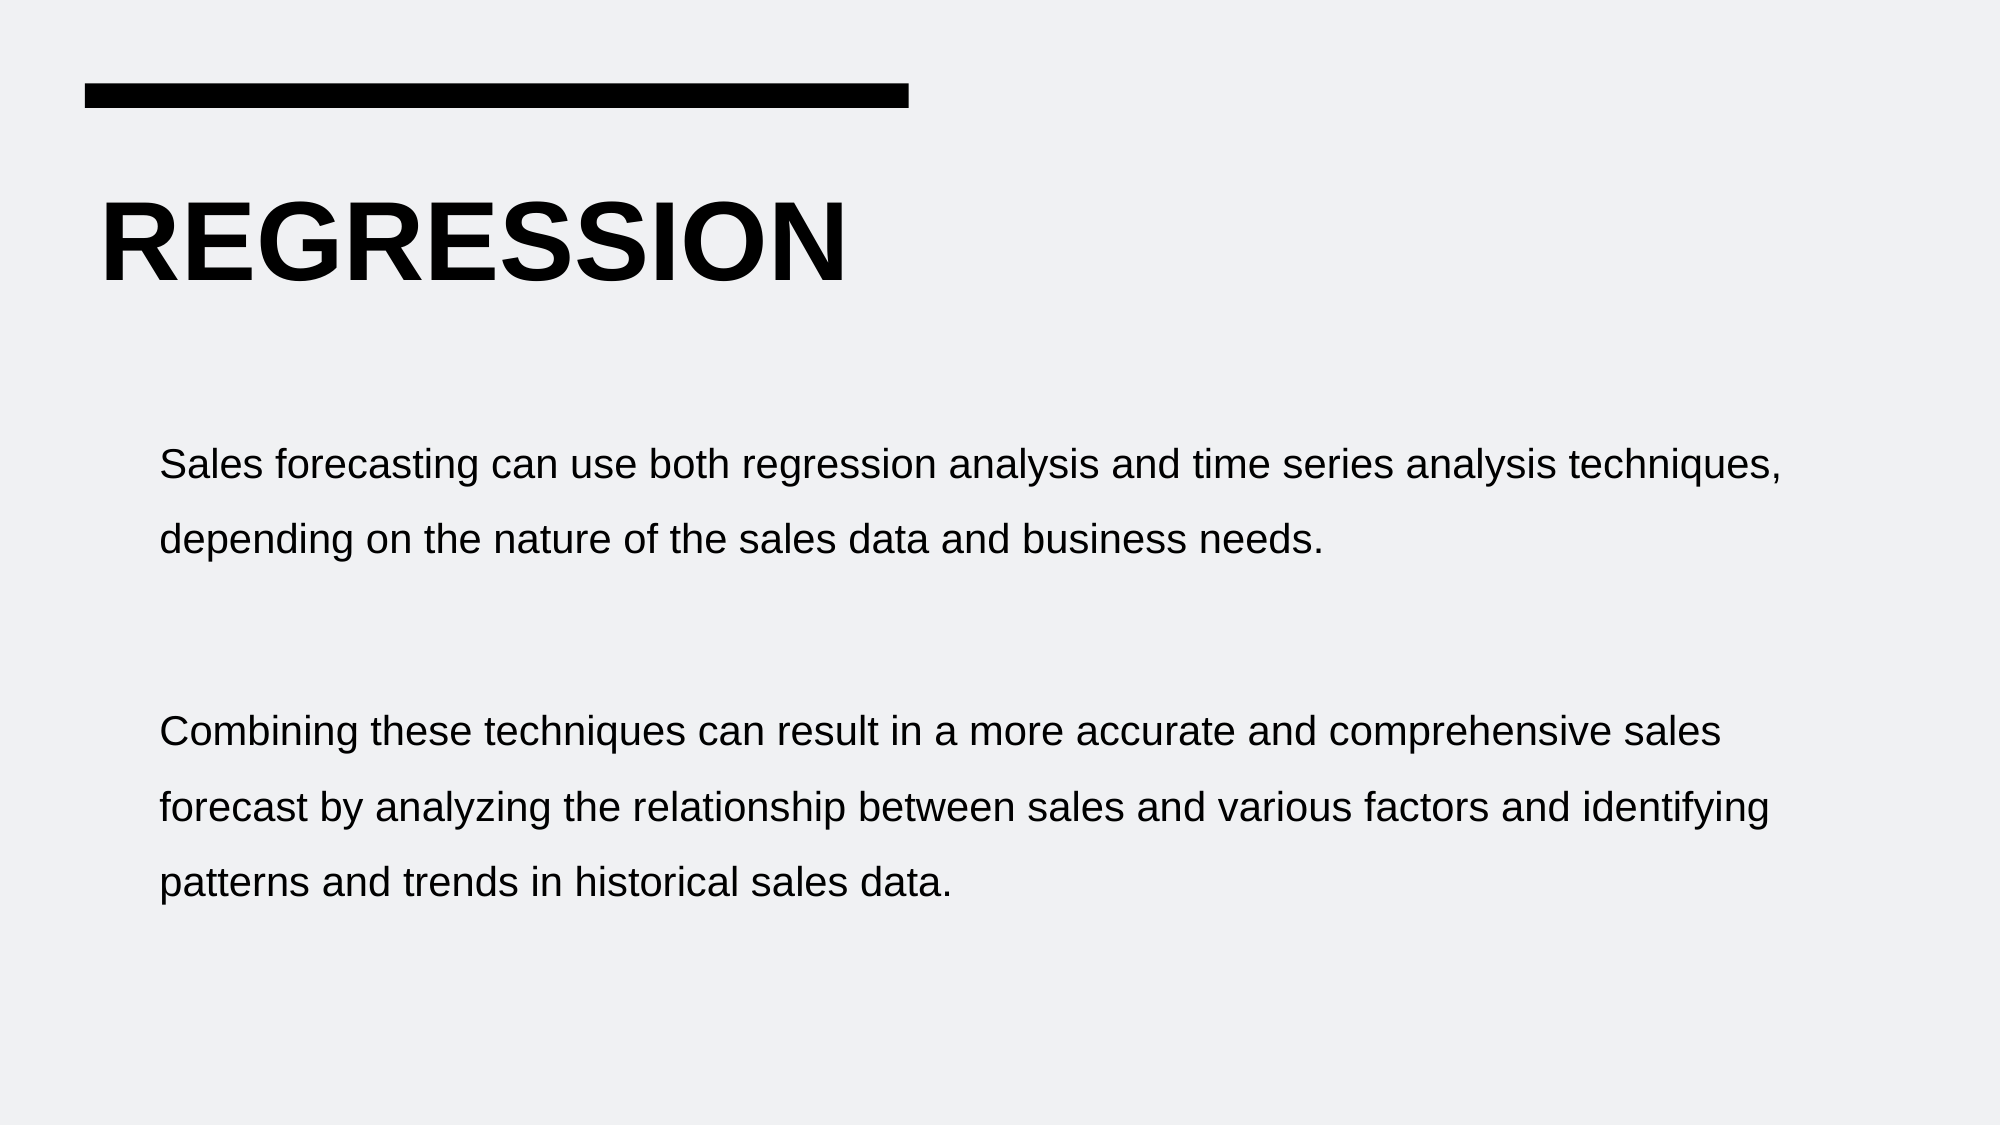

# REGRESSION

Sales forecasting can use both regression analysis and time series analysis techniques, depending on the nature of the sales data and business needs.

Combining these techniques can result in a more accurate and comprehensive sales forecast by analyzing the relationship between sales and various factors and identifying patterns and trends in historical sales data.